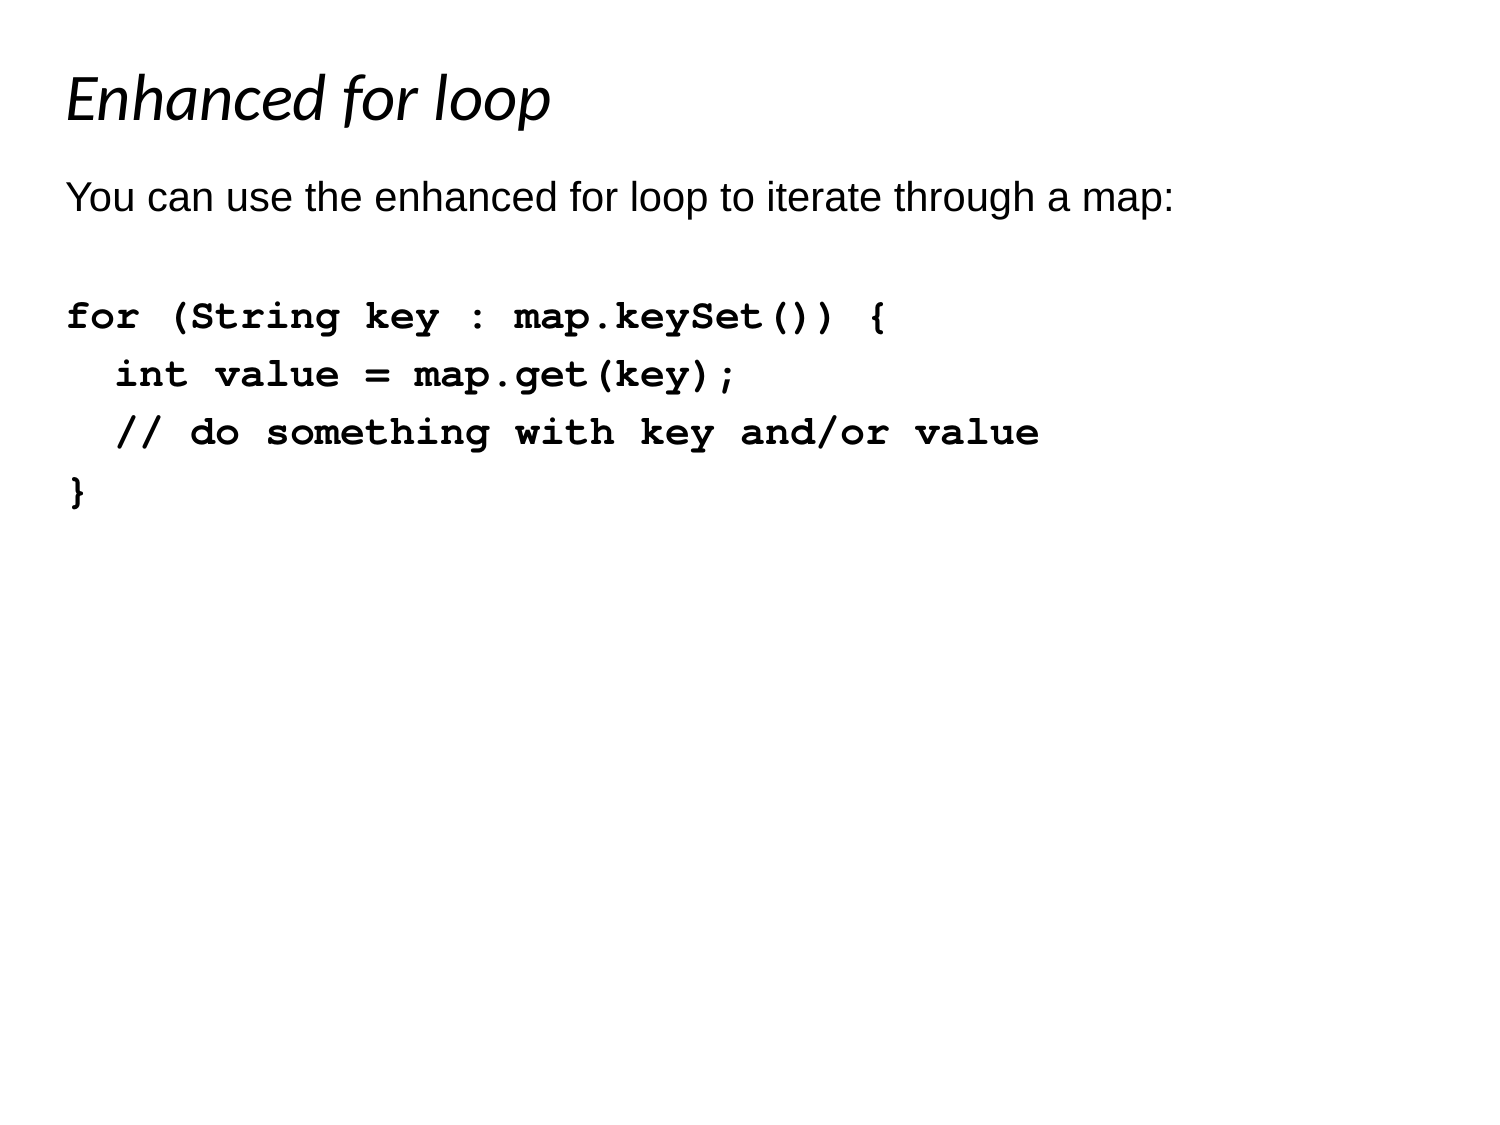

# Enhanced for loop
You can use the enhanced for loop to iterate through a map:

for (String key : map.keySet()) {
  int value = map.get(key);
  // do something with key and/or value
}